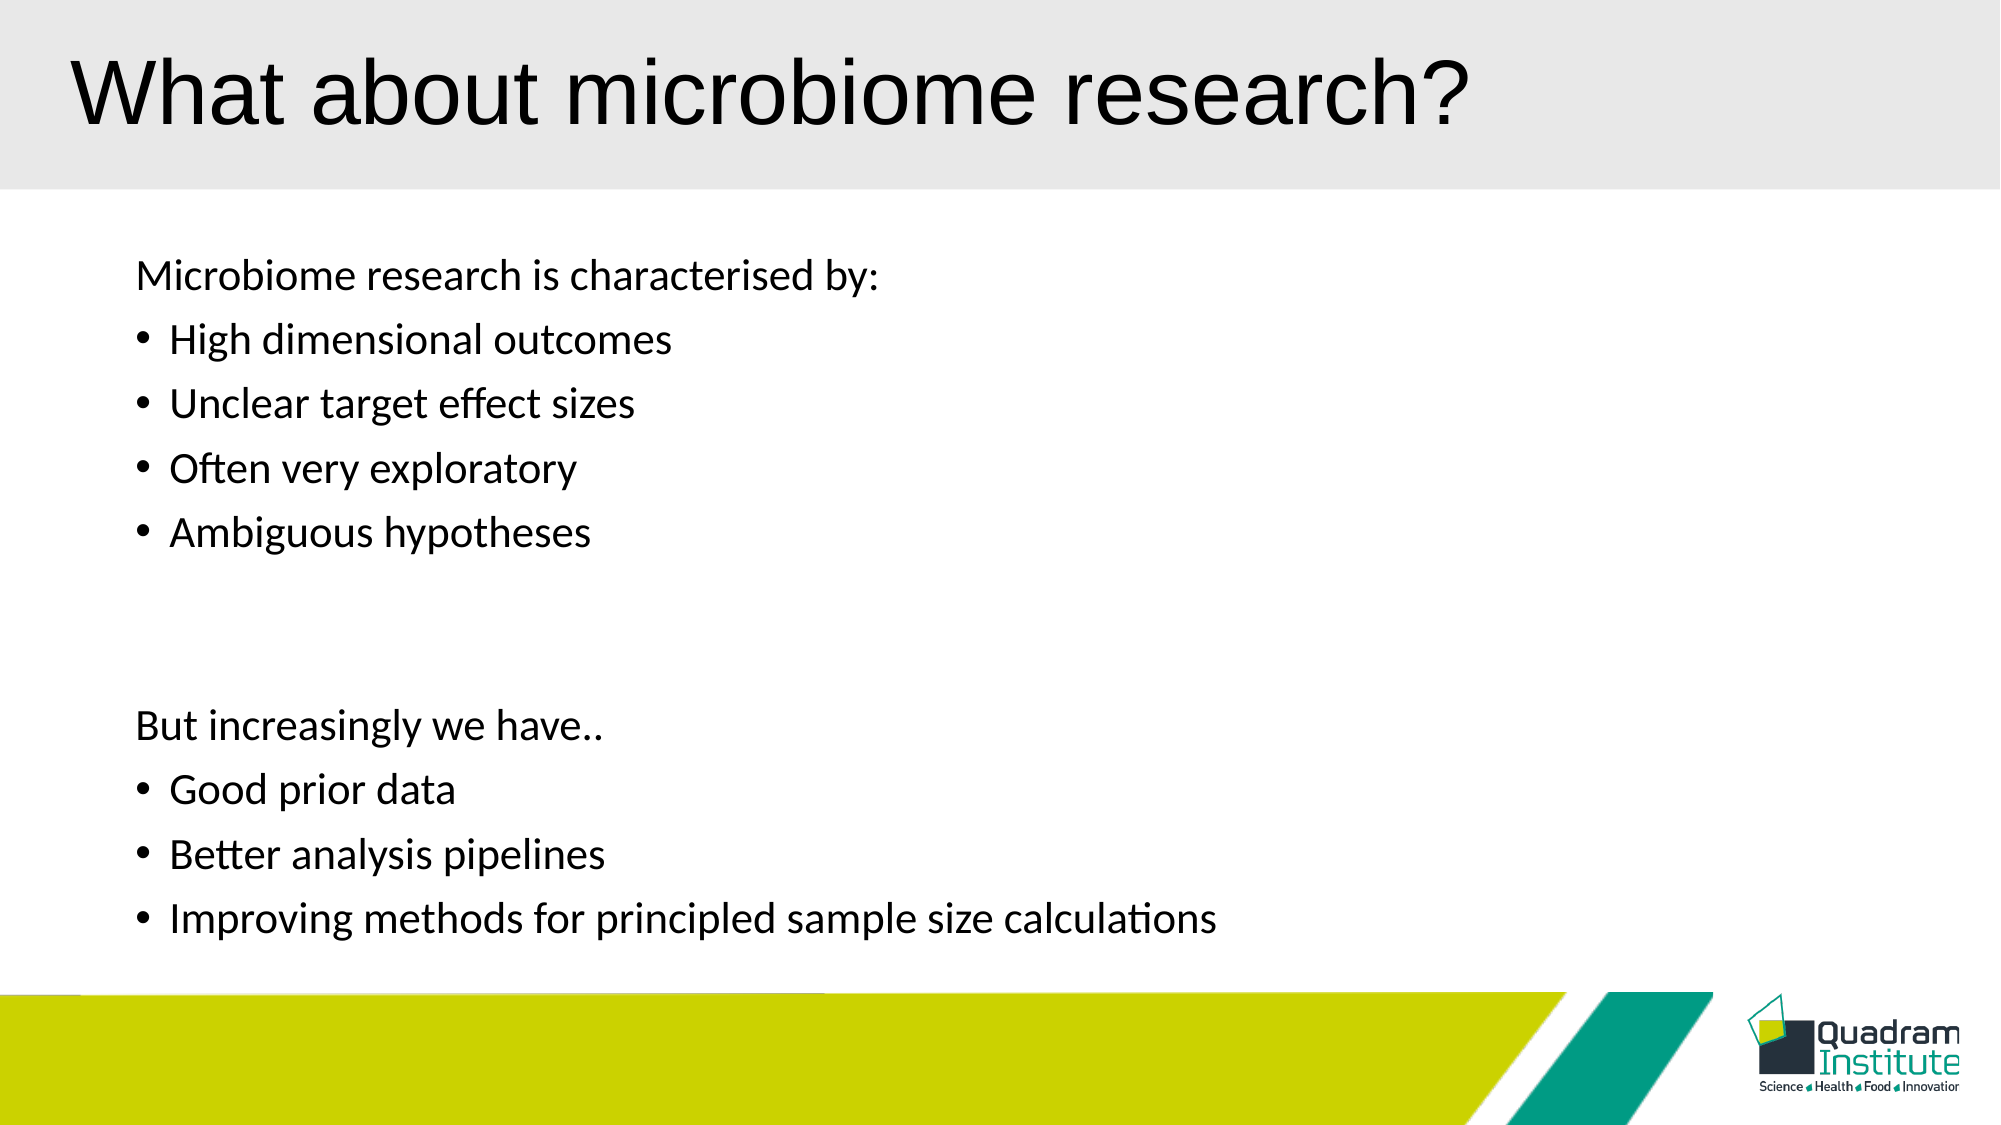

# What about microbiome research?
Microbiome research is characterised by:
High dimensional outcomes
Unclear target effect sizes
Often very exploratory
Ambiguous hypotheses

But increasingly we have..
Good prior data
Better analysis pipelines
Improving methods for principled sample size calculations